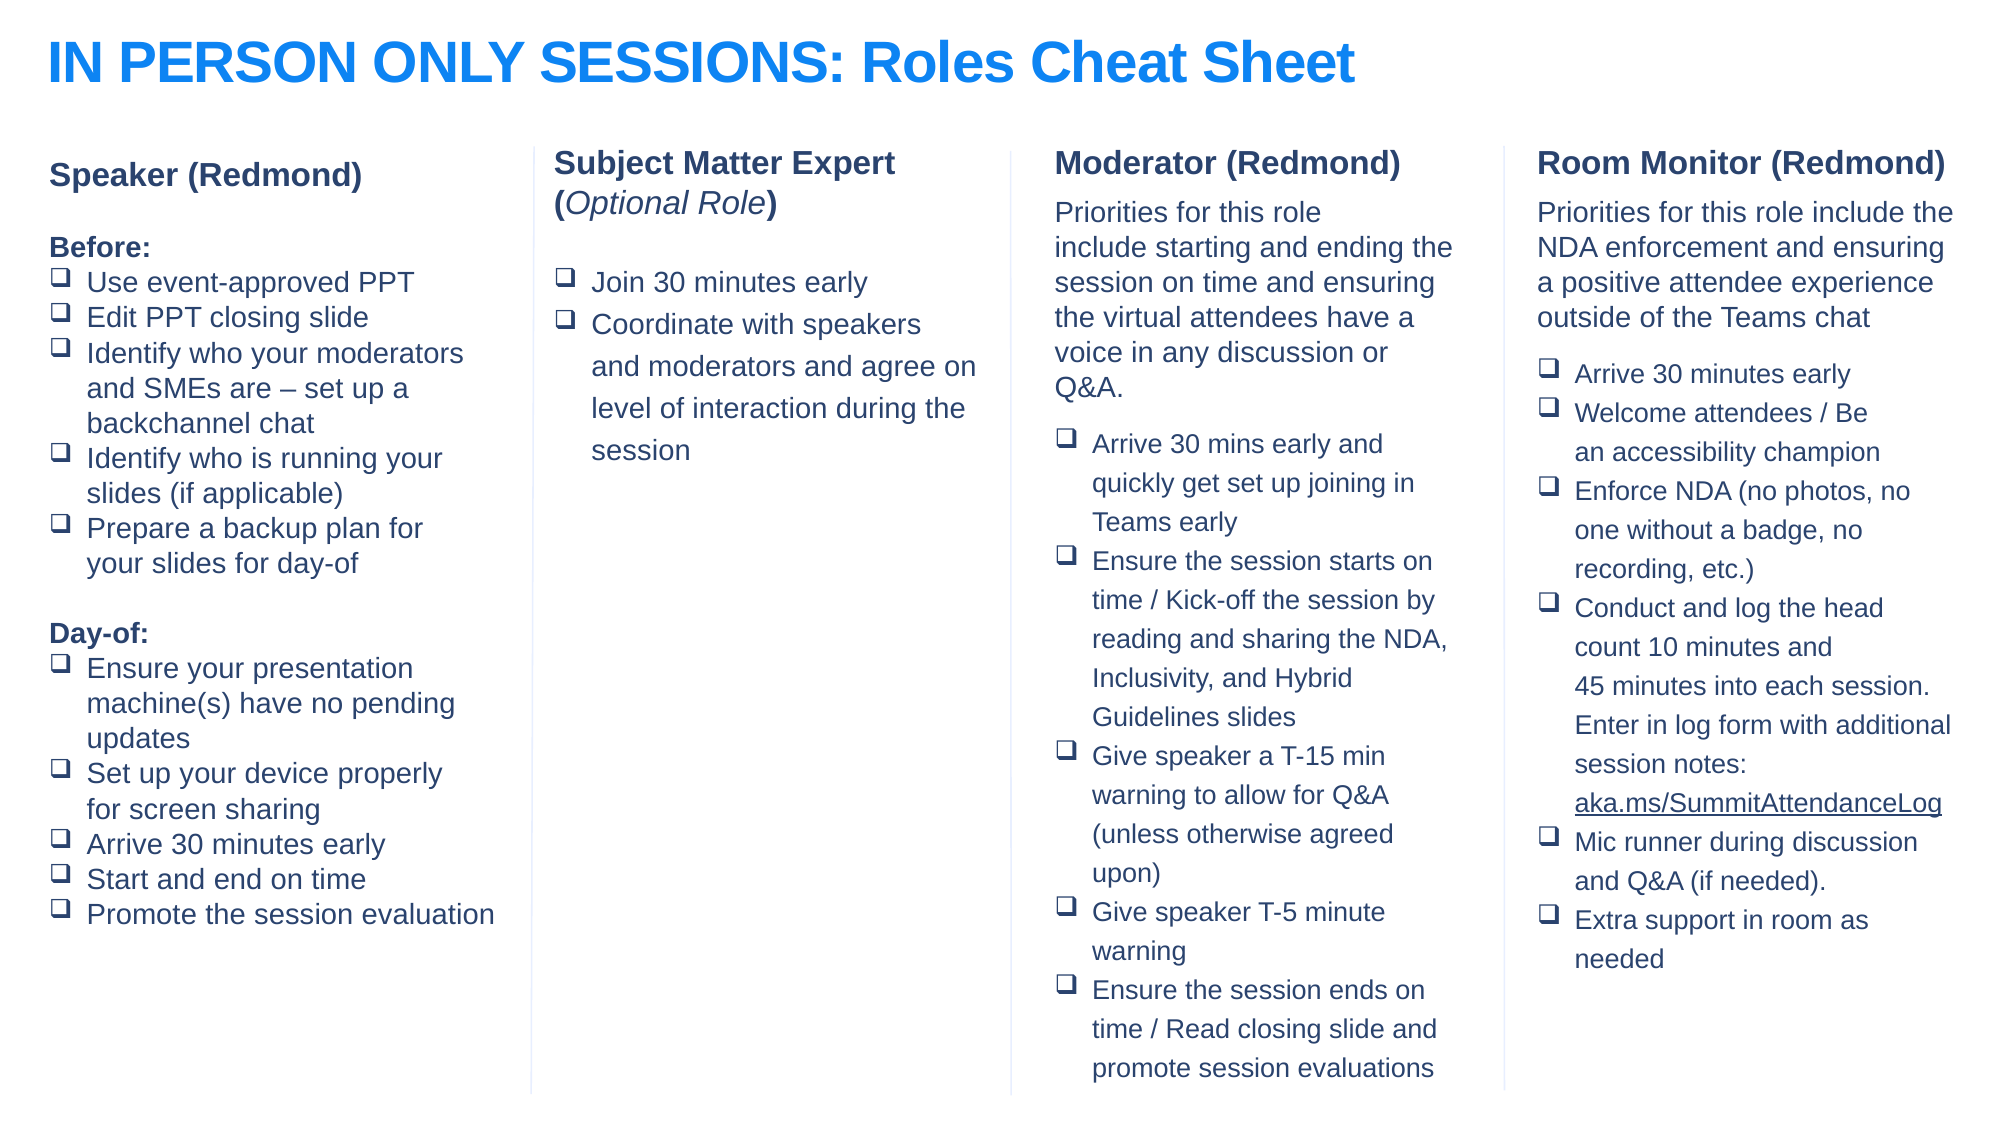

# IN PERSON ONLY SESSIONS: Roles Cheat Sheet
Room Monitor (Redmond)
Priorities for this role include the NDA enforcement and ensuring a positive attendee experience outside of the Teams chat
Arrive 30 minutes early
Welcome attendees / Be an accessibility champion
Enforce NDA (no photos, no one without a badge, no recording, etc.)
Conduct and log the head count 10 minutes and 45 minutes into each session. Enter in log form with additional session notes:
     aka.ms/SummitAttendanceLog
Mic runner during discussion and Q&A (if needed).
Extra support in room as needed
Moderator (Redmond)
Priorities for this role include starting and ending the session on time and ensuring the virtual attendees have a voice in any discussion or Q&A.
Arrive 30 mins early and quickly get set up joining in Teams early
Ensure the session starts on time / Kick-off the session by reading and sharing the NDA, Inclusivity, and Hybrid Guidelines slides
Give speaker a T-15 min warning to allow for Q&A (unless otherwise agreed upon)
Give speaker T-5 minute warning
Ensure the session ends on time / Read closing slide and promote session evaluations
Subject Matter Expert
(Optional Role)

Join 30 minutes early
Coordinate with speakers and moderators and agree on level of interaction during the session

Speaker (Redmond)

Before:
Use event-approved PPT
Edit PPT closing slide
Identify who your moderators and SMEs are – set up a backchannel chat
Identify who is running your slides (if applicable)
Prepare a backup plan for your slides for day-of

Day-of:
Ensure your presentation machine(s) have no pending updates
Set up your device properly for screen sharing
Arrive 30 minutes early
Start and end on time
Promote the session evaluation